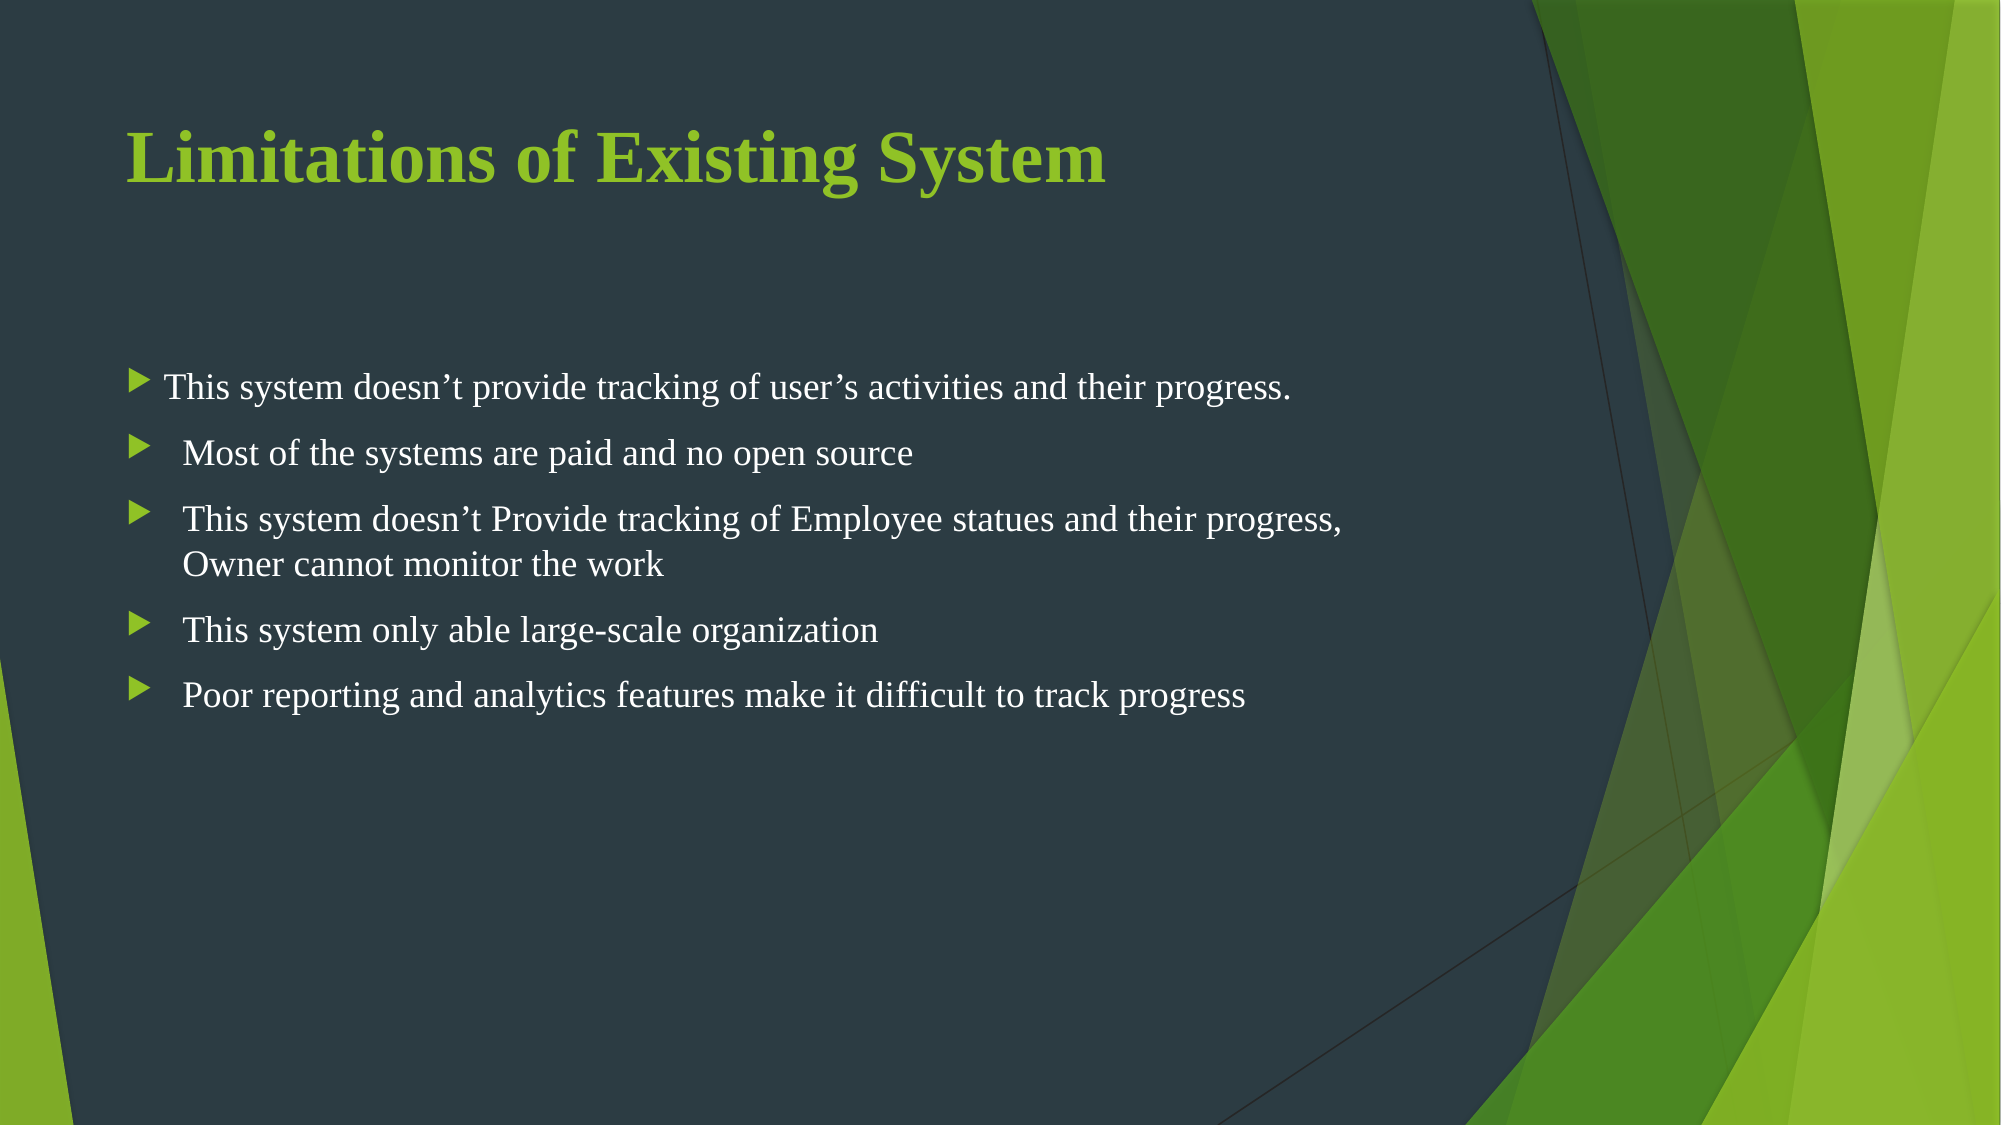

# Limitations of Existing System
 This system doesn’t provide tracking of user’s activities and their progress.
Most of the systems are paid and no open source
This system doesn’t Provide tracking of Employee statues and their progress, Owner cannot monitor the work
This system only able large-scale organization
Poor reporting and analytics features make it difficult to track progress